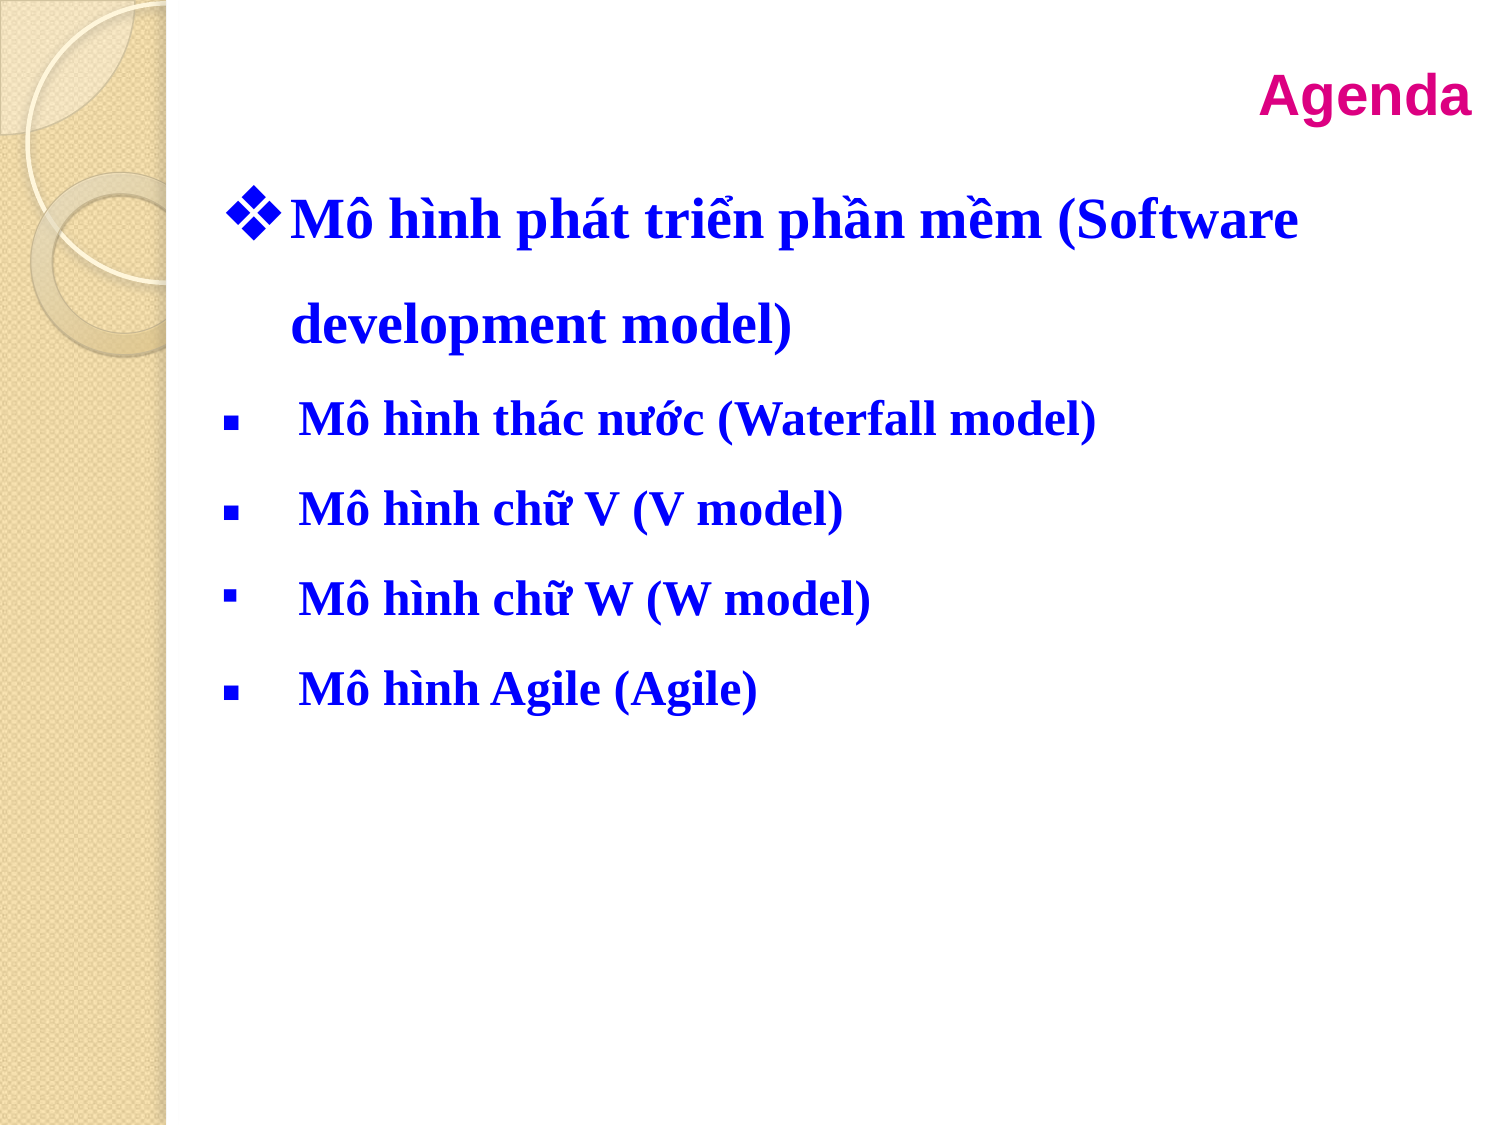

Agenda
Mô hình phát triển phần mềm (Software development model)
Mô hình thác nước (Waterfall model)
Mô hình chữ V (V model)
Mô hình chữ W (W model)
Mô hình Agile (Agile)